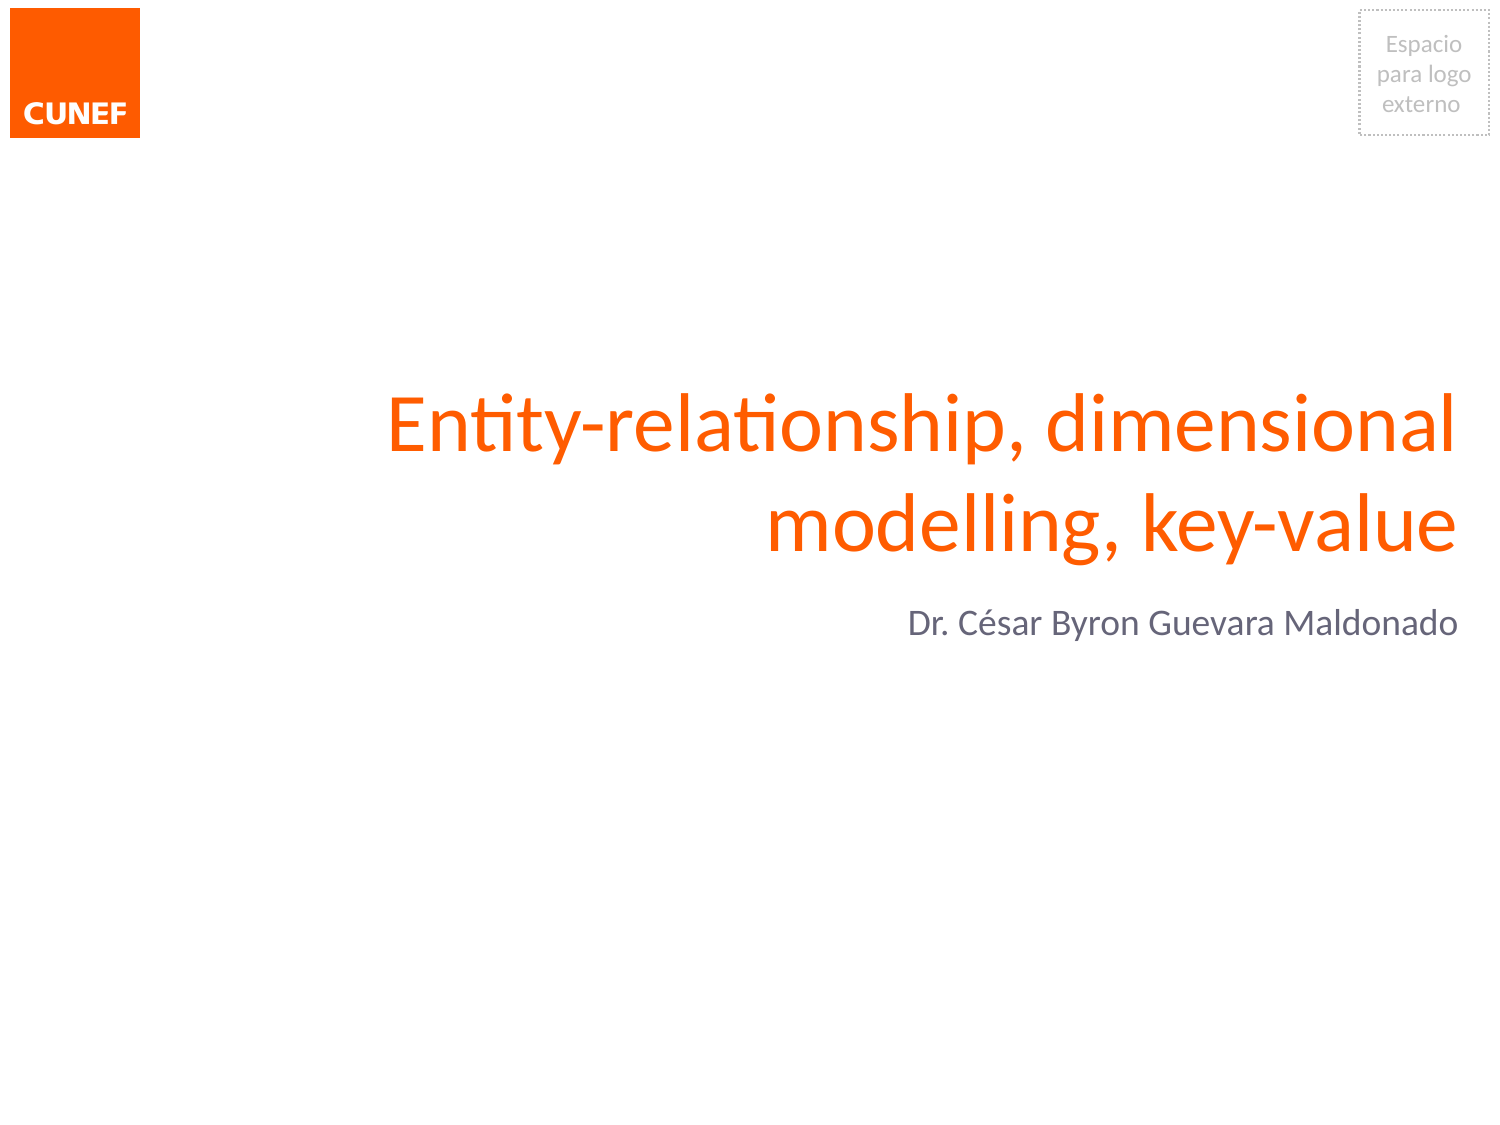

# Entity-relationship, dimensional modelling, key-value
Dr. César Byron Guevara Maldonado